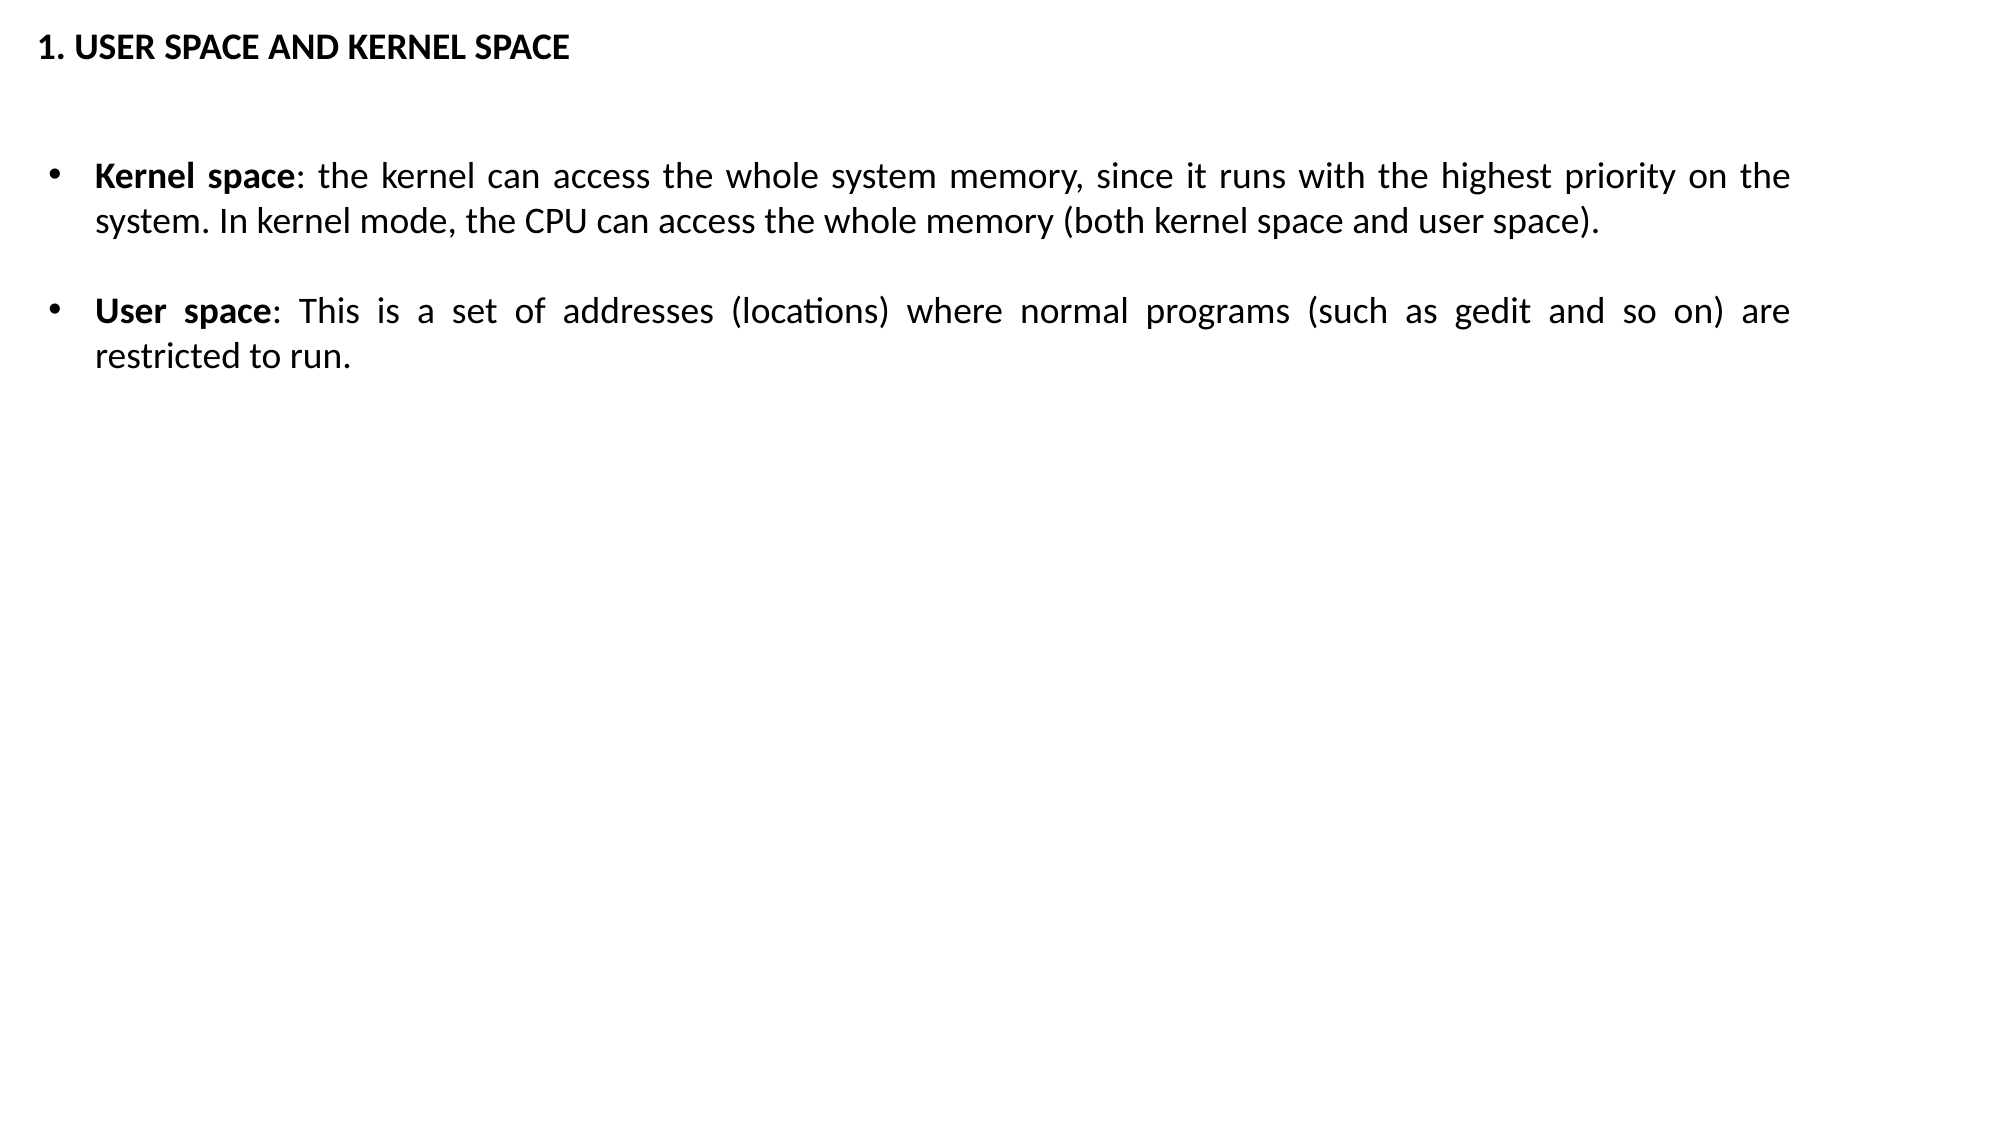

1. USER SPACE AND KERNEL SPACE
Kernel space: the kernel can access the whole system memory, since it runs with the highest priority on the system. In kernel mode, the CPU can access the whole memory (both kernel space and user space).

User space: This is a set of addresses (locations) where normal programs (such as gedit and so on) are restricted to run.